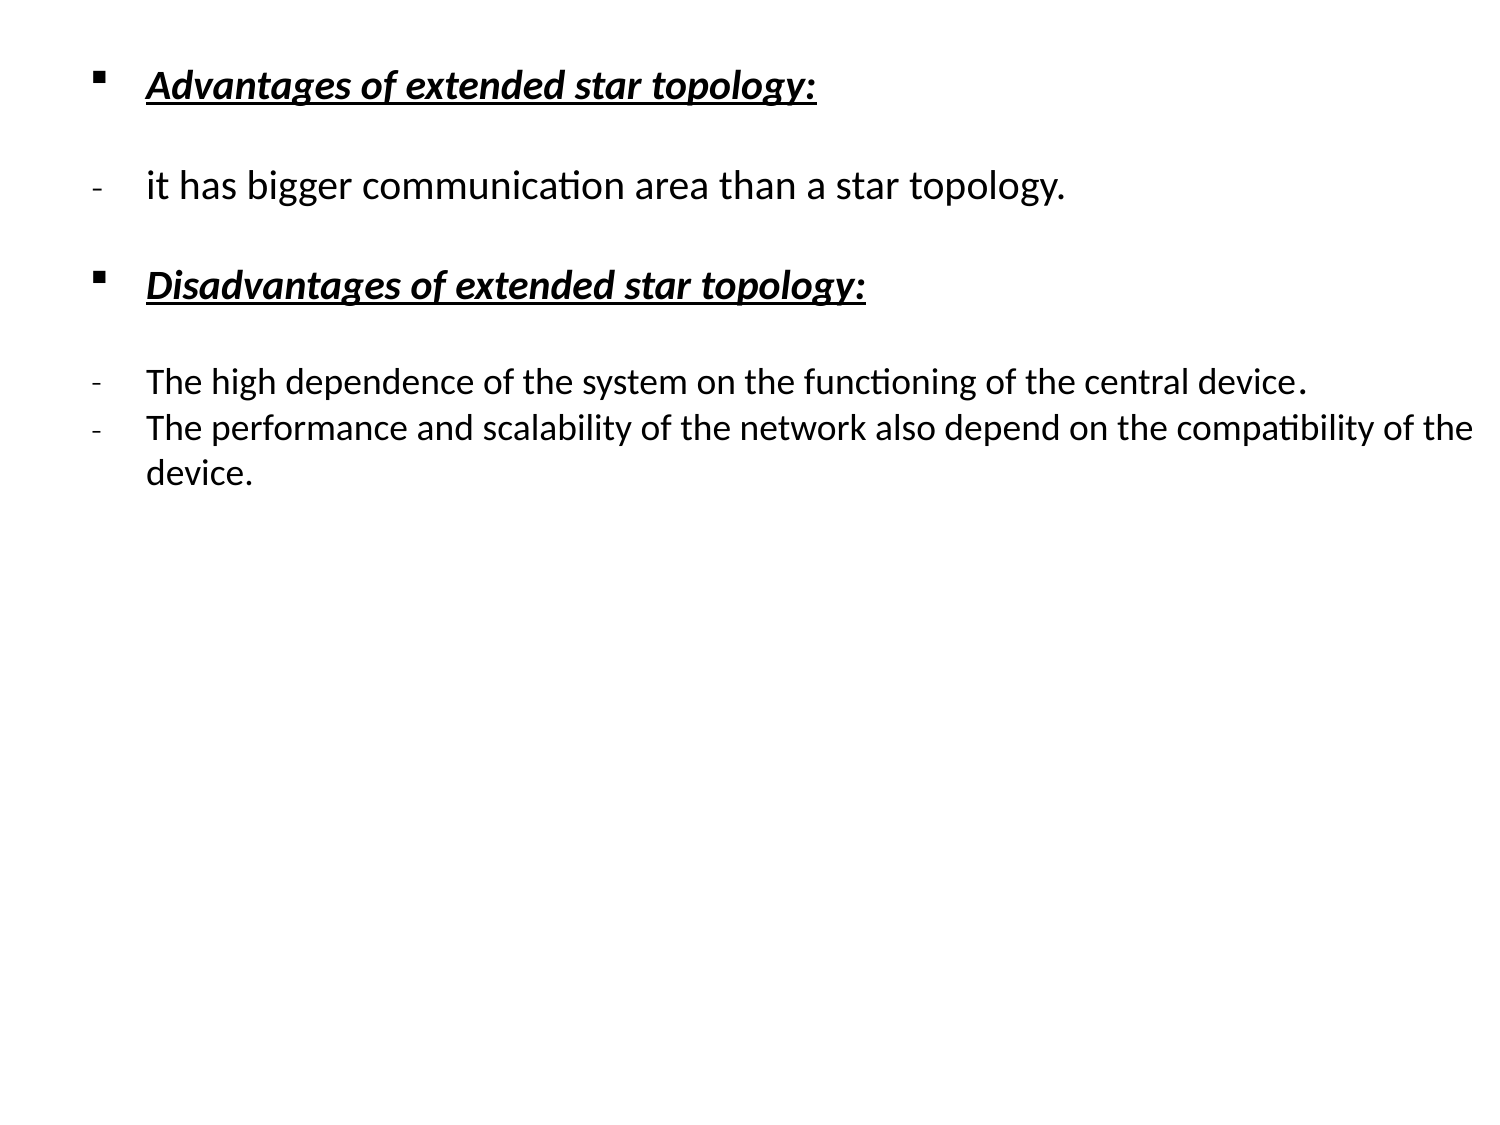

Advantages of extended star topology:

it has bigger communication area than a star topology.

Disadvantages of extended star topology:

The high dependence of the system on the functioning of the central device.
The performance and scalability of the network also depend on the compatibility of the device.